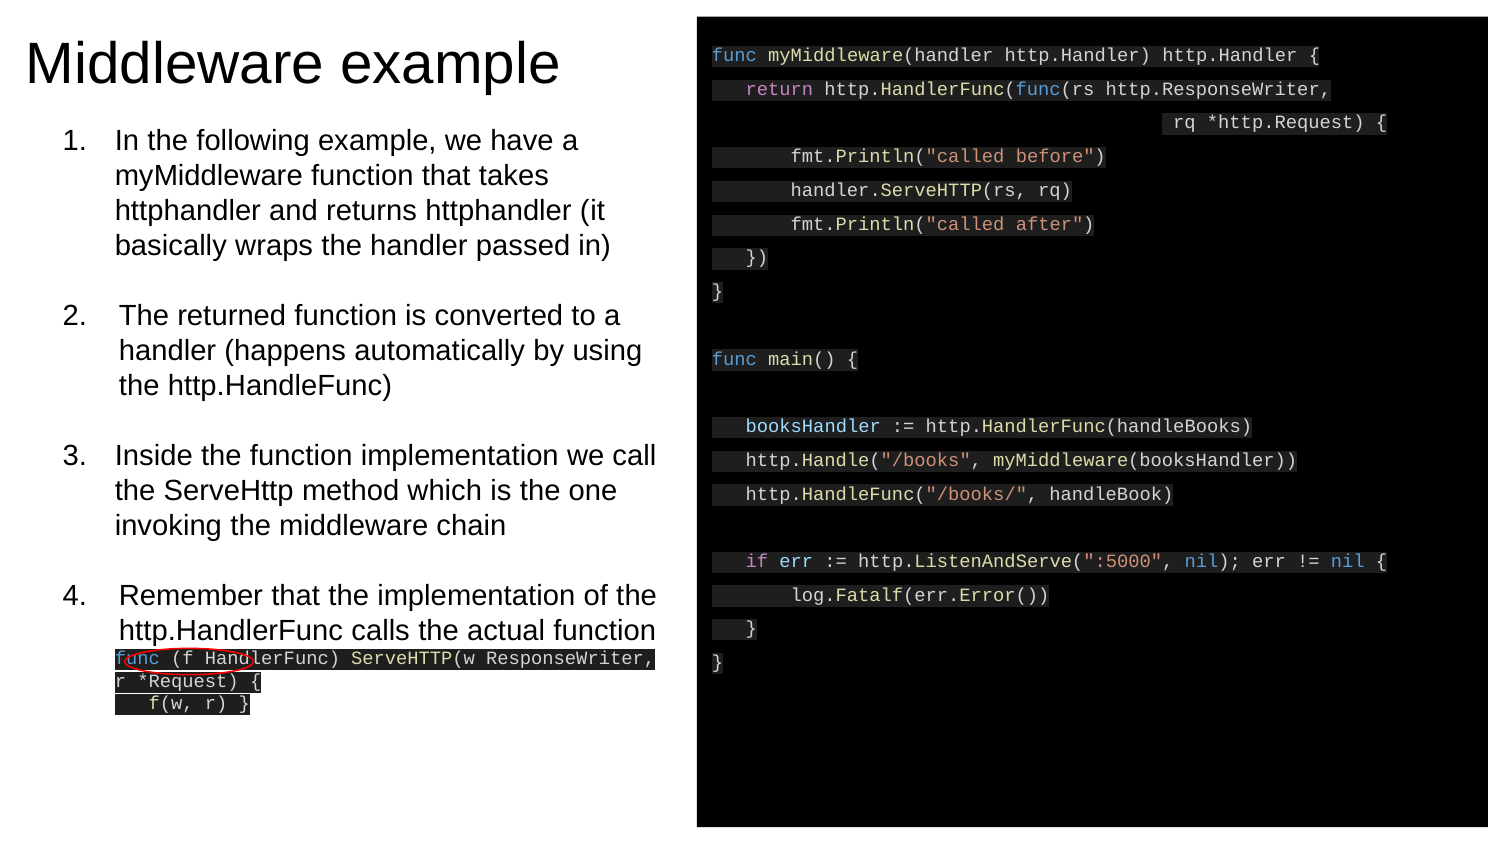

# Middleware example
func myMiddleware(handler http.Handler) http.Handler {
   return http.HandlerFunc(func(rs http.ResponseWriter,
 rq *http.Request) {
       fmt.Println("called before")
       handler.ServeHTTP(rs, rq)
       fmt.Println("called after")
   })
}

func main() {

   booksHandler := http.HandlerFunc(handleBooks)
   http.Handle("/books", myMiddleware(booksHandler))
   http.HandleFunc("/books/", handleBook)

   if err := http.ListenAndServe(":5000", nil); err != nil {
       log.Fatalf(err.Error())
   }
}

In the following example, we have a myMiddleware function that takes httphandler and returns httphandler (it basically wraps the handler passed in)

The returned function is converted to a handler (happens automatically by using the http.HandleFunc)
Inside the function implementation we call the ServeHttp method which is the one invoking the middleware chain

Remember that the implementation of the http.HandlerFunc calls the actual function
func (f HandlerFunc) ServeHTTP(w ResponseWriter, r *Request) {
   f(w, r) }